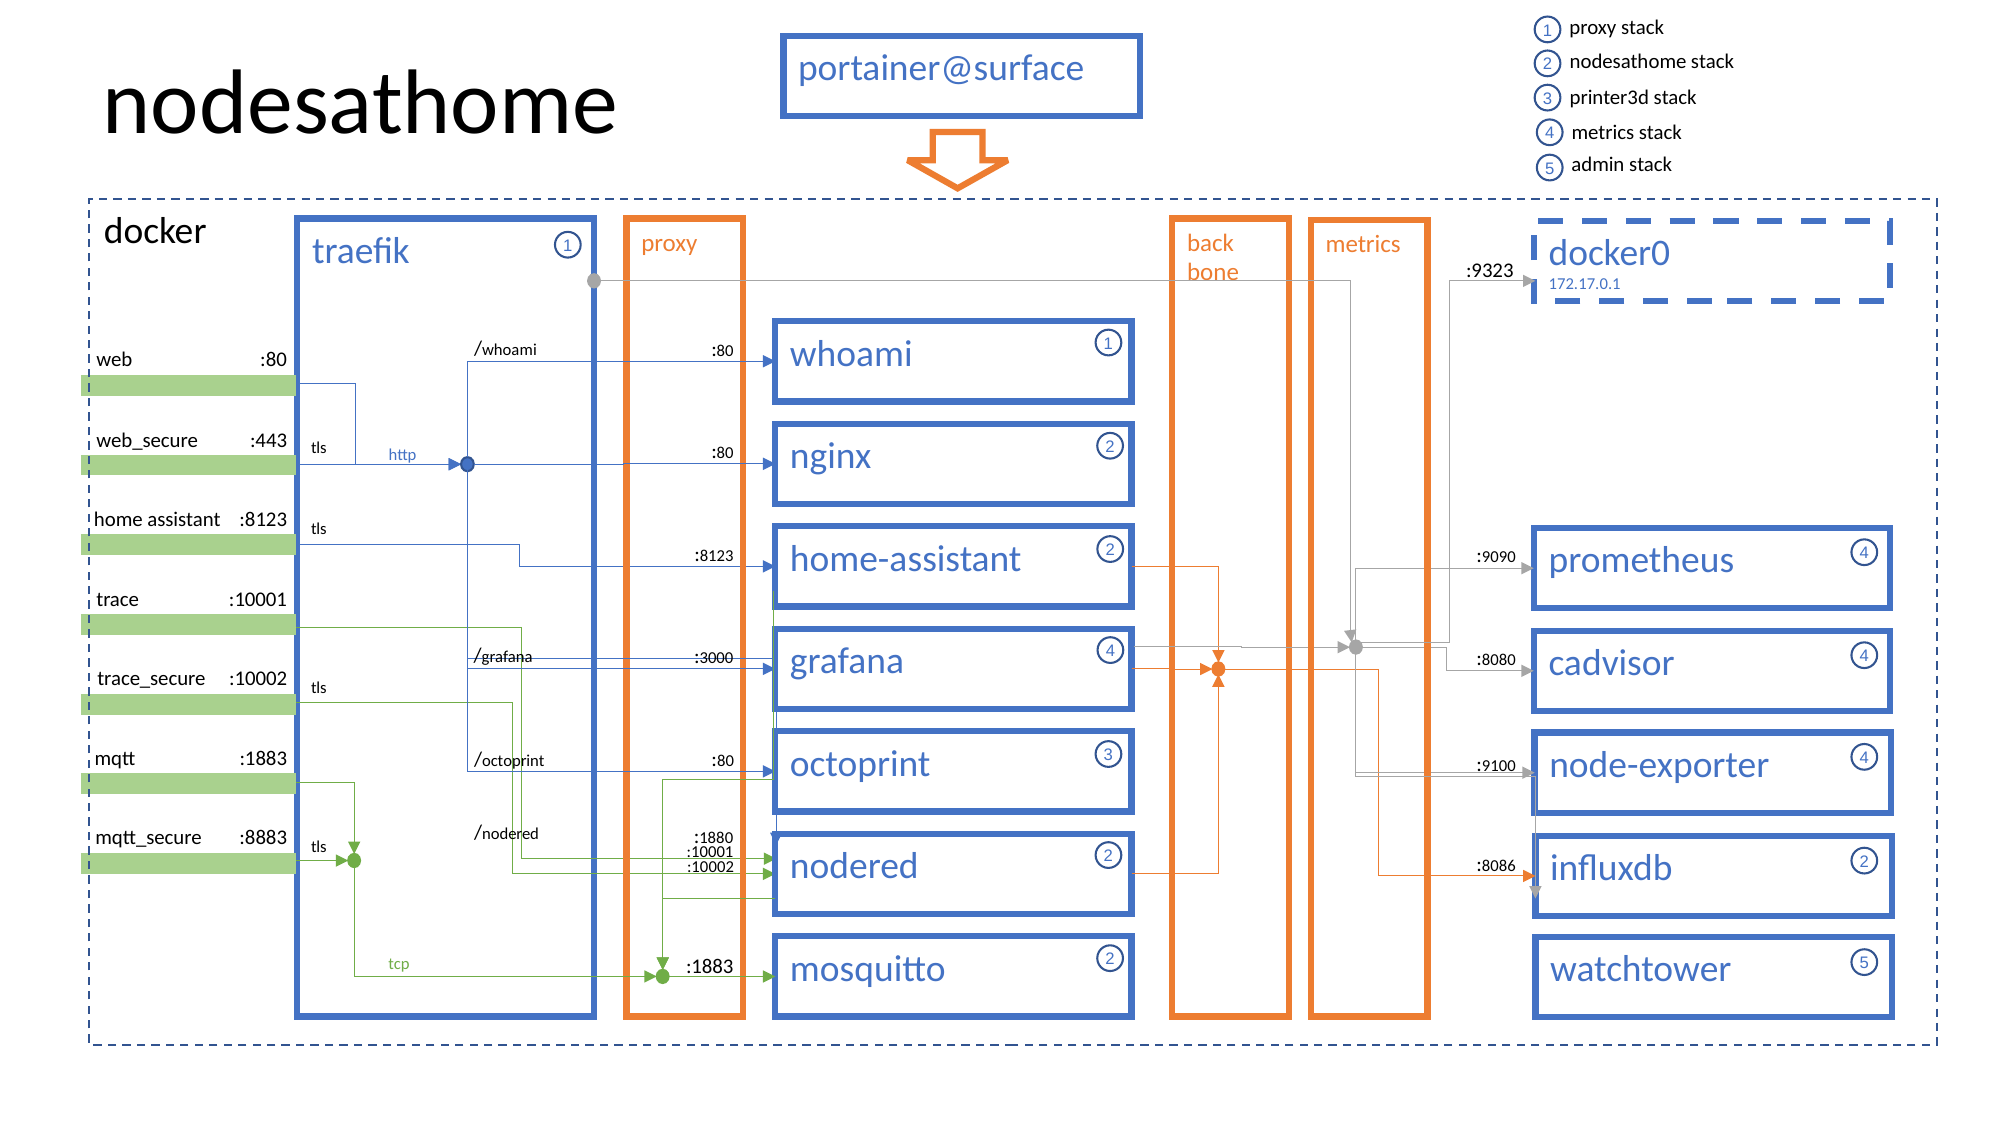

proxy stack
1
# nodesathome
portainer@surface
nodesathome stack
2
printer3d stack
3
metrics stack
4

admin stack
5
docker
traefik
proxy
back
bone
metrics
docker0
172.17.0.1
1
:9323

whoami
/whoami
:80
1
web                           :80
web_secure           :443
nginx
tls
:80
2
http

home assistant    :8123
tls
home-assistant
prometheus
:8123
:9090
2
4
trace                   :10001
grafana
cadvisor
/grafana
:3000
:8080
4

4
trace_secure     :10002

tls
octoprint
node-exporter
mqtt                      :1883
:80
/octoprint
3
:9100
4
/nodered
:1880
mqtt_secure        :8883
tls
:10001
nodered
influxdb
2
:8086
2
:10002

mosquitto
watchtower
:1883
2
tcp
5